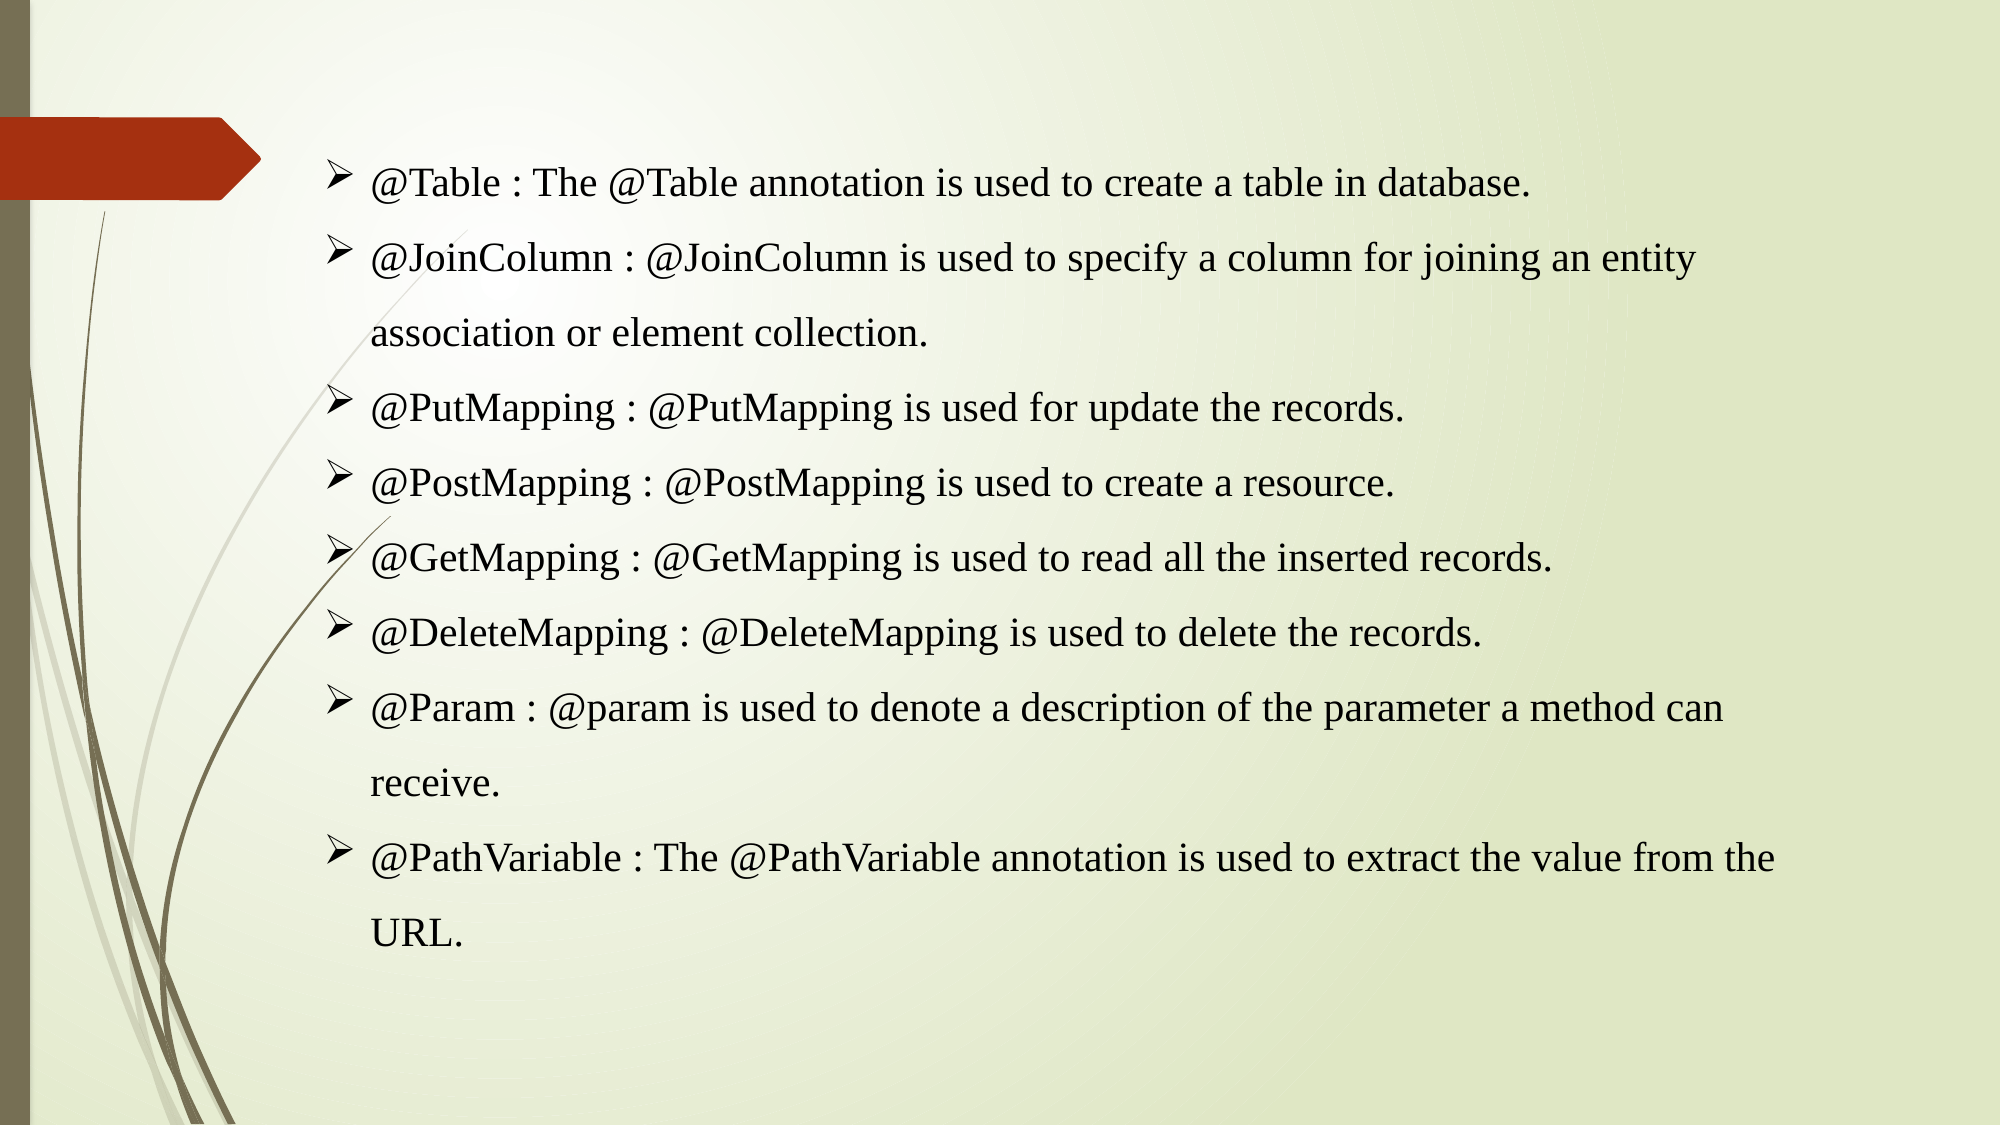

@Table : The @Table annotation is used to create a table in database.
@JoinColumn : @JoinColumn is used to specify a column for joining an entity association or element collection.
@PutMapping : @PutMapping is used for update the records.
@PostMapping : @PostMapping is used to create a resource.
@GetMapping : @GetMapping is used to read all the inserted records.
@DeleteMapping : @DeleteMapping is used to delete the records.
@Param : @param is used to denote a description of the parameter a method can receive.
@PathVariable : The @PathVariable annotation is used to extract the value from the URL.